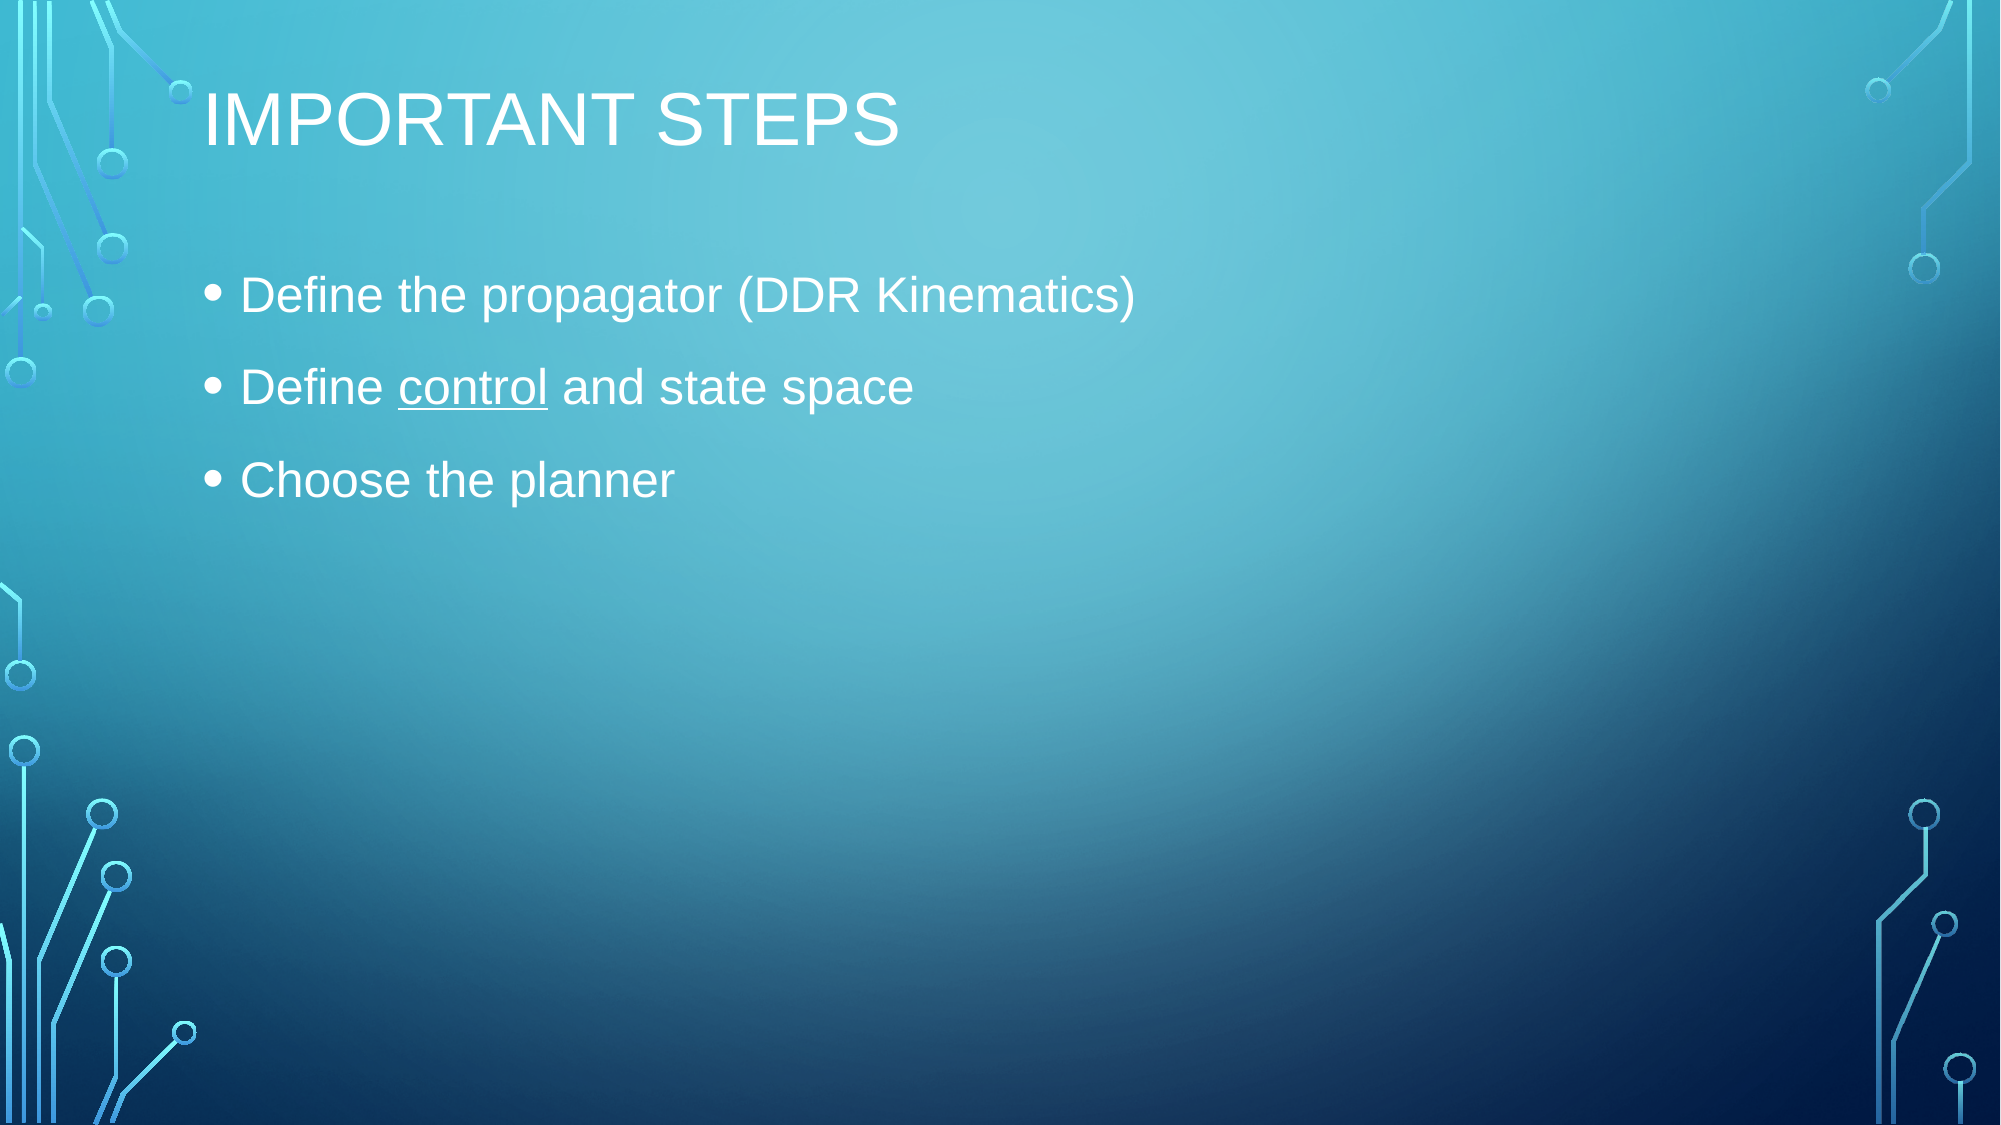

# Important steps
Define the propagator (DDR Kinematics)
Define control and state space
Choose the planner